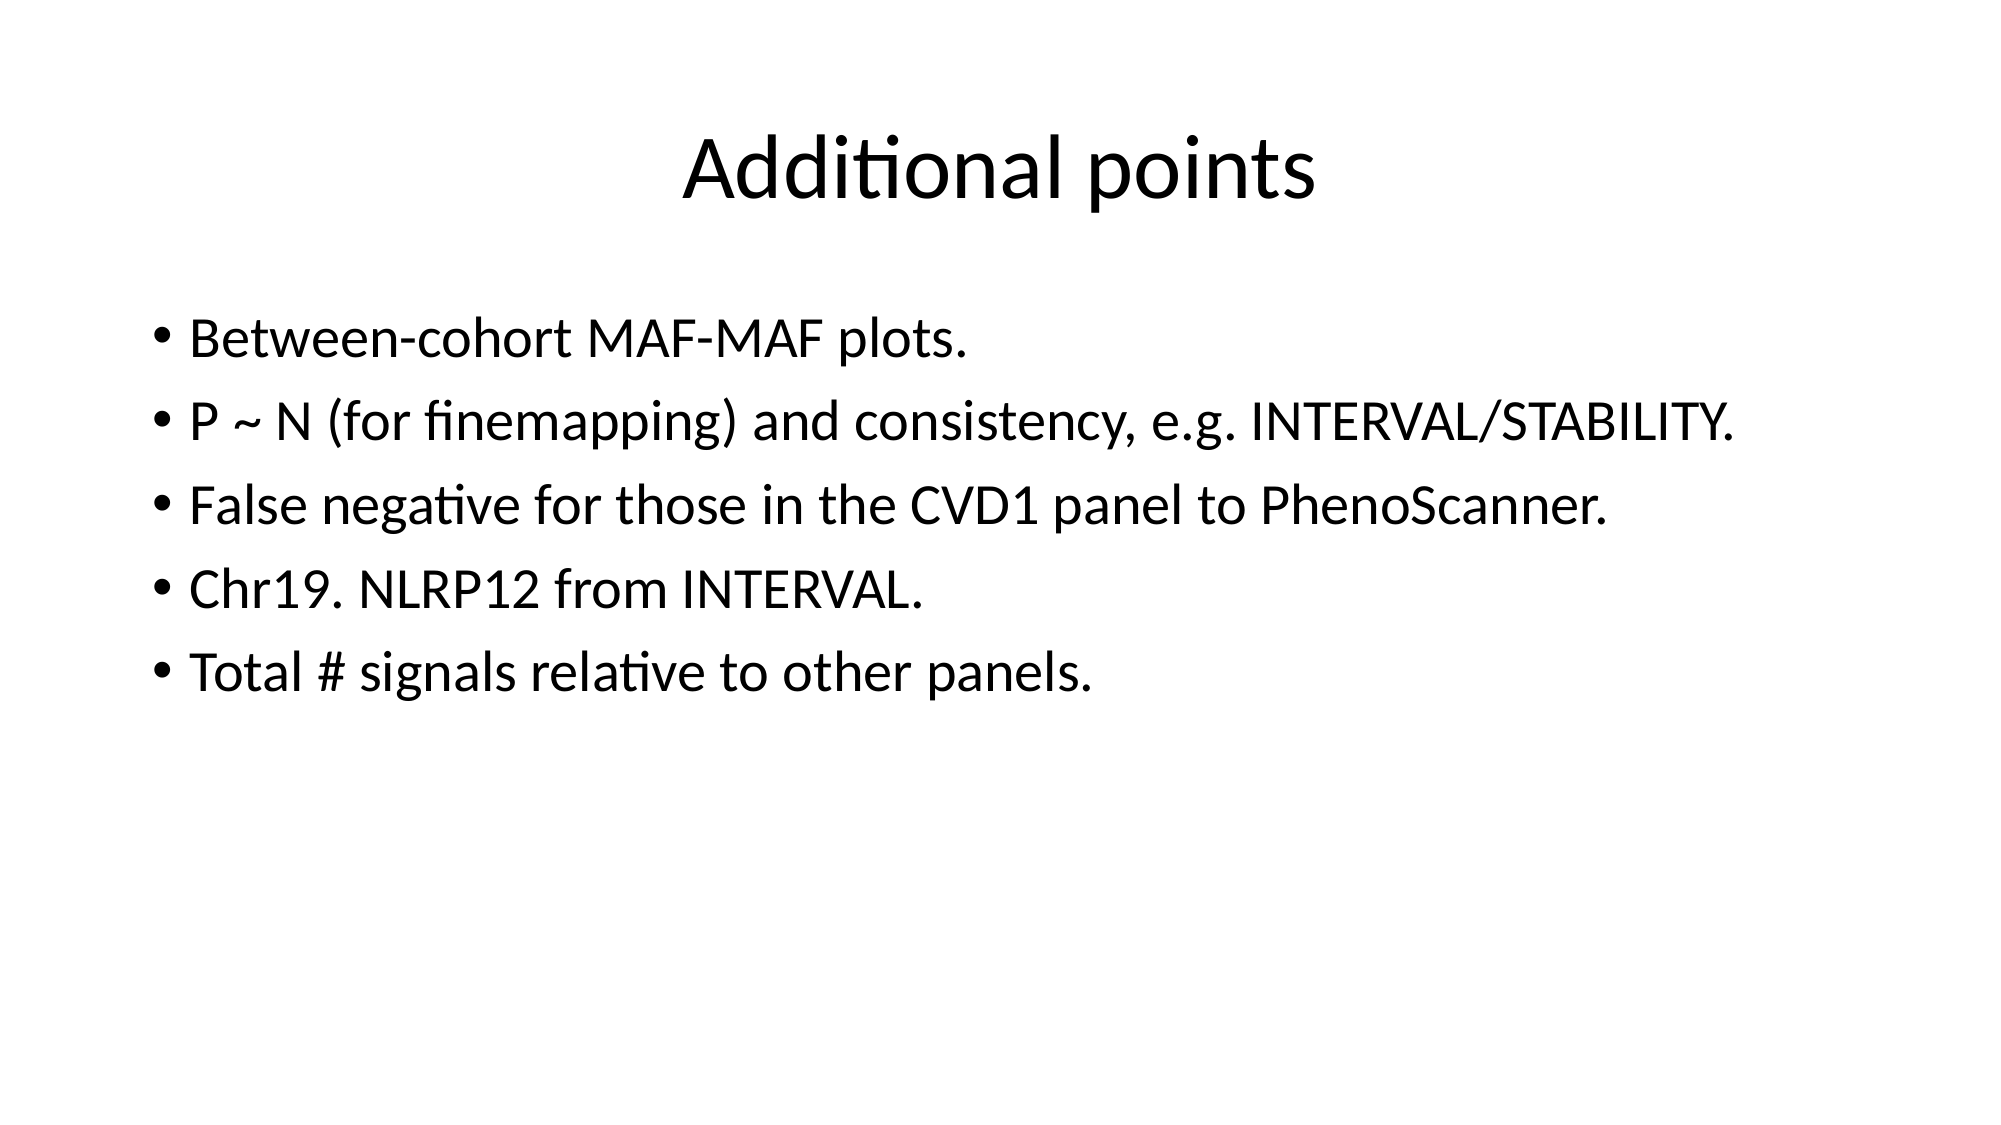

# Additional points
Between-cohort MAF-MAF plots.
P ~ N (for finemapping) and consistency, e.g. INTERVAL/STABILITY.
False negative for those in the CVD1 panel to PhenoScanner.
Chr19. NLRP12 from INTERVAL.
Total # signals relative to other panels.